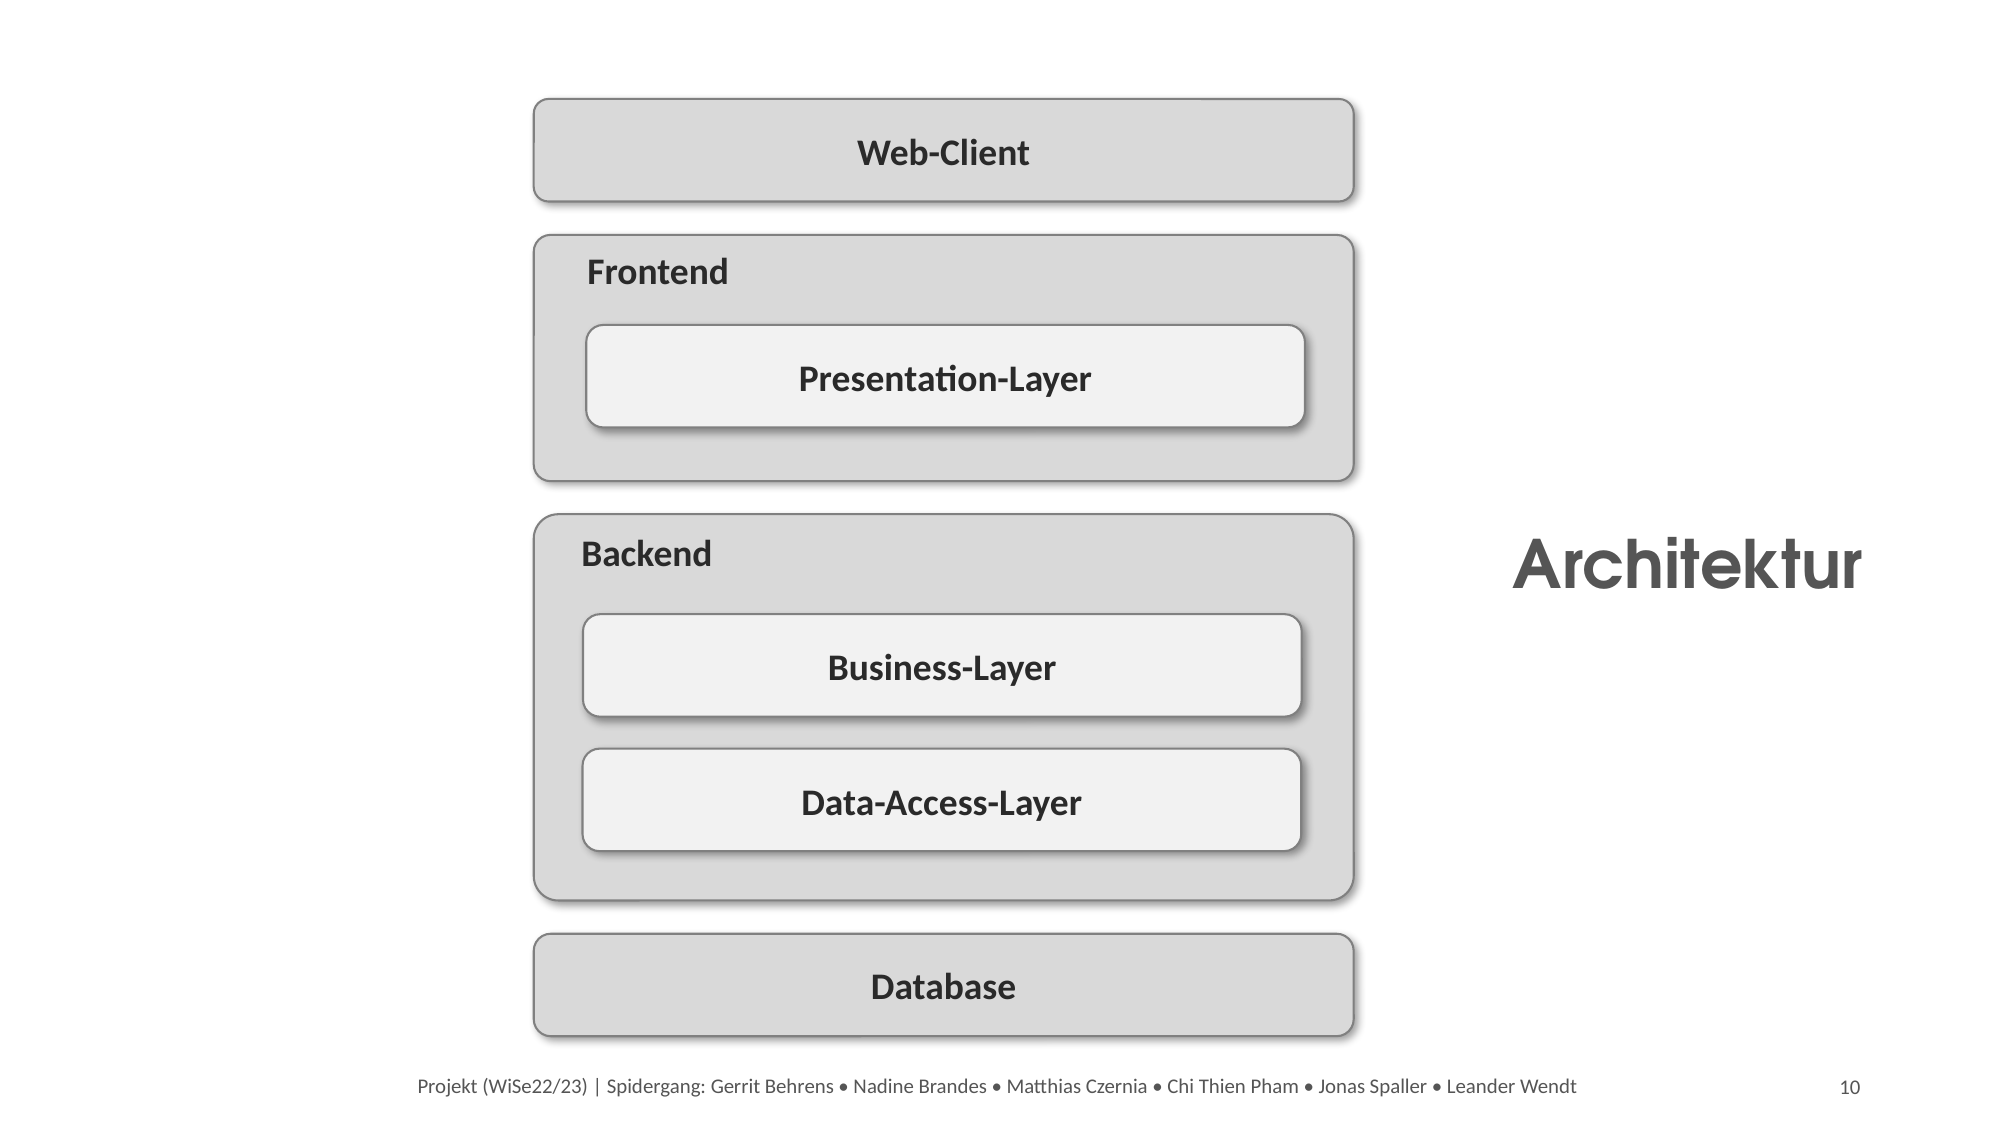

Web-Client
    Frontend
Presentation-Layer
   Backend
Architektur
Business-Layer
Data-Access-Layer
Database
Projekt (WiSe22/23) | Spidergang: Gerrit Behrens • Nadine Brandes • Matthias Czernia • Chi Thien Pham • Jonas Spaller • Leander Wendt
10